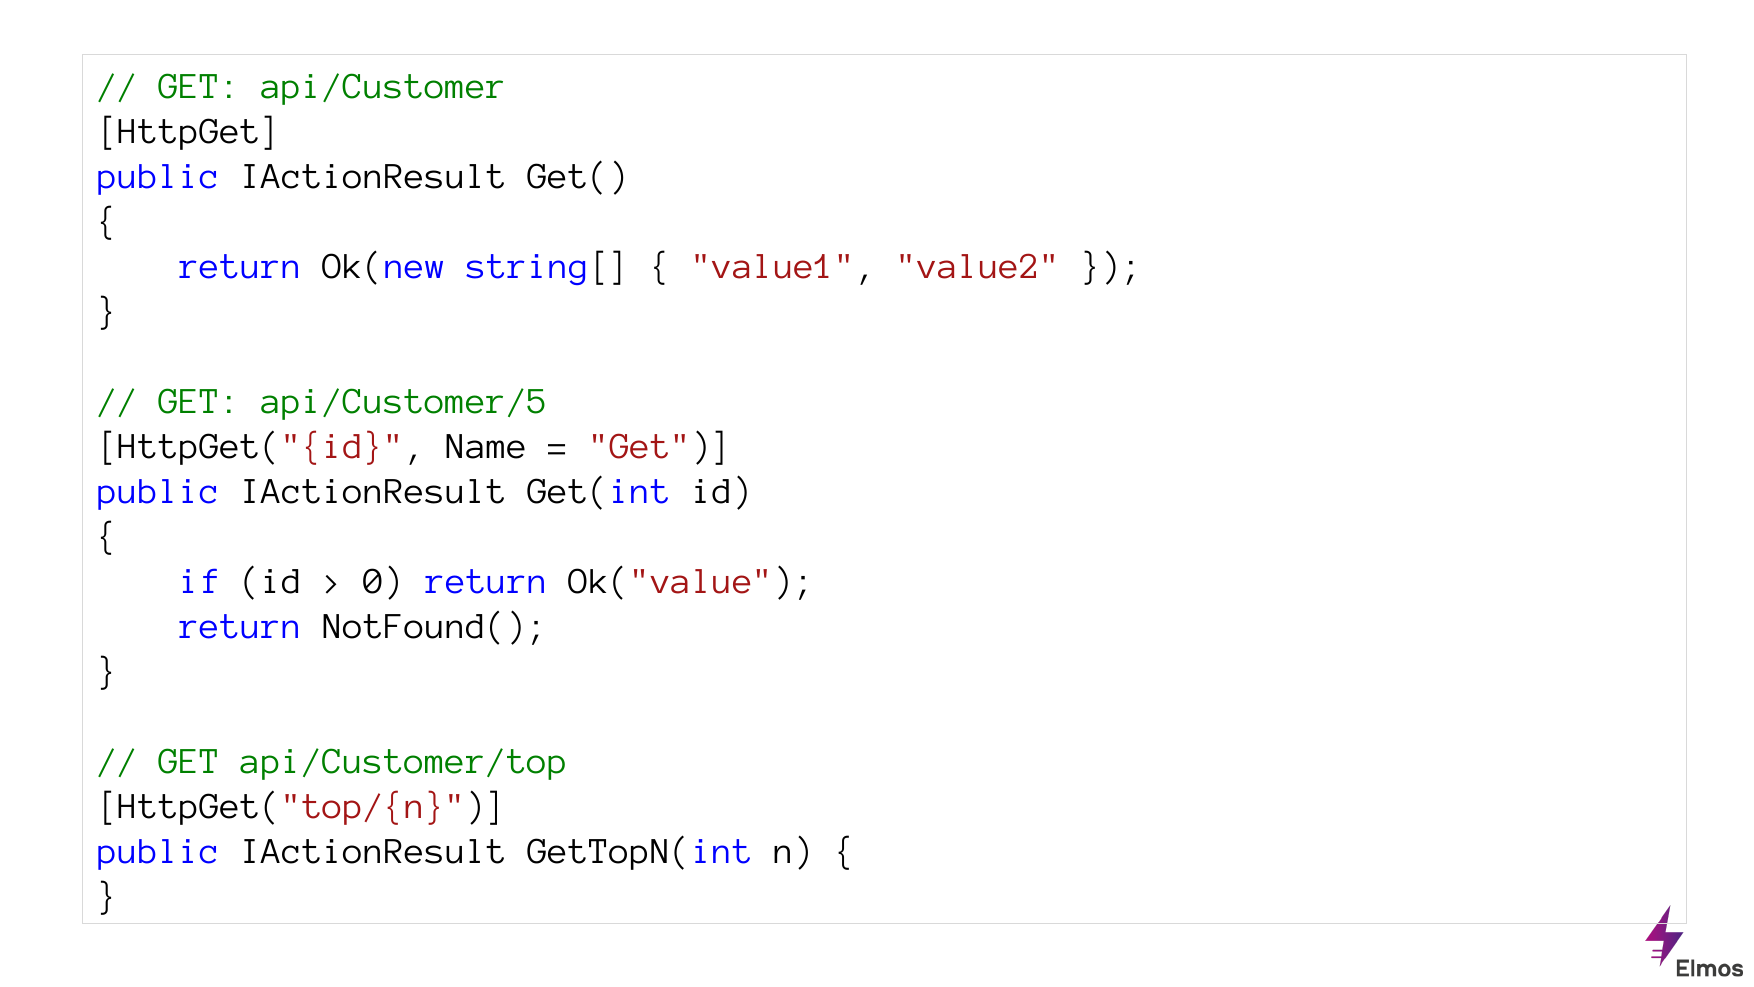

// GET: api/Customer
[HttpGet]
public IActionResult Get()
{
    return Ok(new string[] { "value1", "value2" });
}

// GET: api/Customer/5
[HttpGet("{id}", Name = "Get")]
public IActionResult Get(int id)
{
    if (id > 0) return Ok("value");
    return NotFound();
}

// GET api/Customer/top
[HttpGet("top/{n}")]
public IActionResult GetTopN(int n) {
}